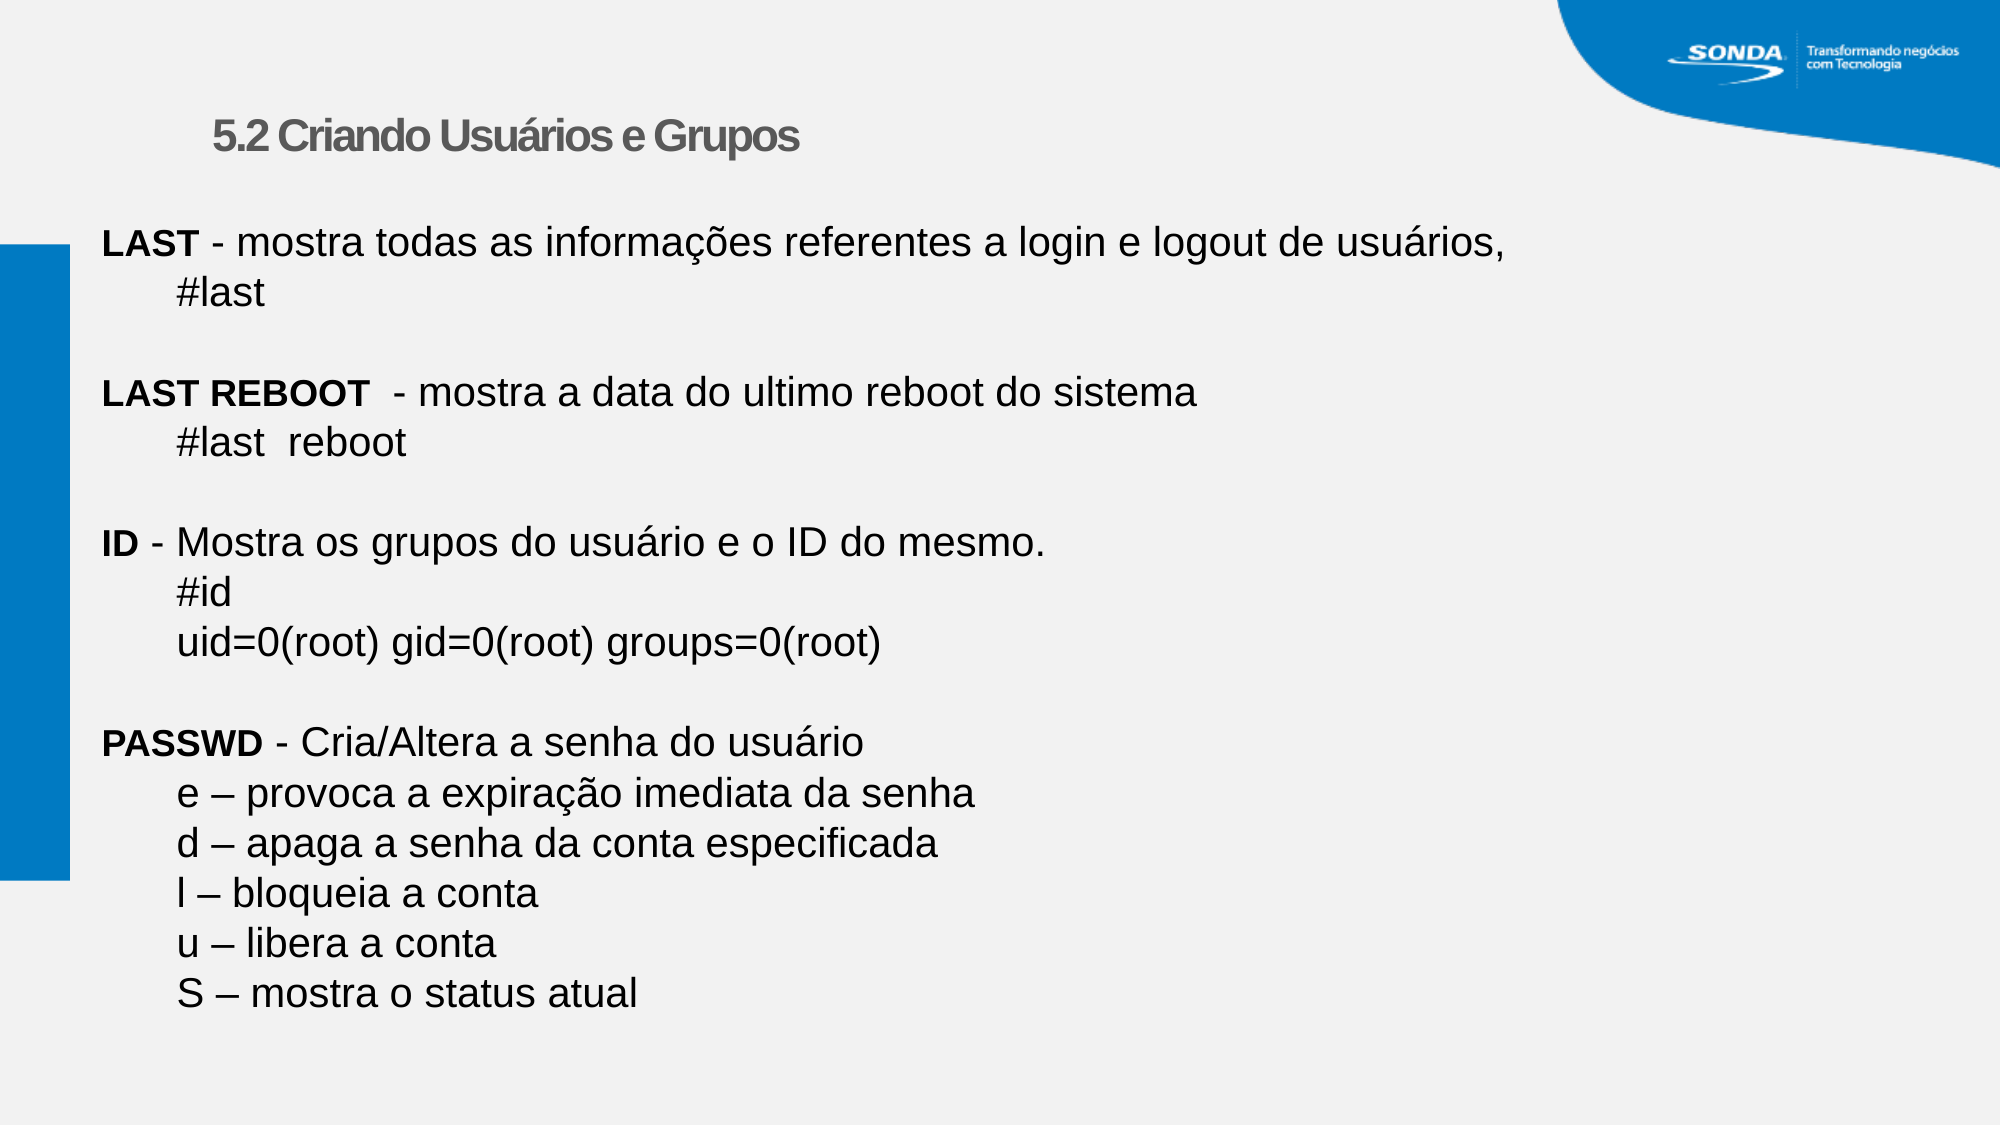

5.2 Criando Usuários e Grupos
LAST - mostra todas as informações referentes a login e logout de usuários,
#last

LAST REBOOT  - mostra a data do ultimo reboot do sistema
#last  reboot

ID - Mostra os grupos do usuário e o ID do mesmo.
#id
uid=0(root) gid=0(root) groups=0(root)
PASSWD - Cria/Altera a senha do usuário
e – provoca a expiração imediata da senha
d – apaga a senha da conta especificada
l – bloqueia a conta
u – libera a conta
S – mostra o status atual